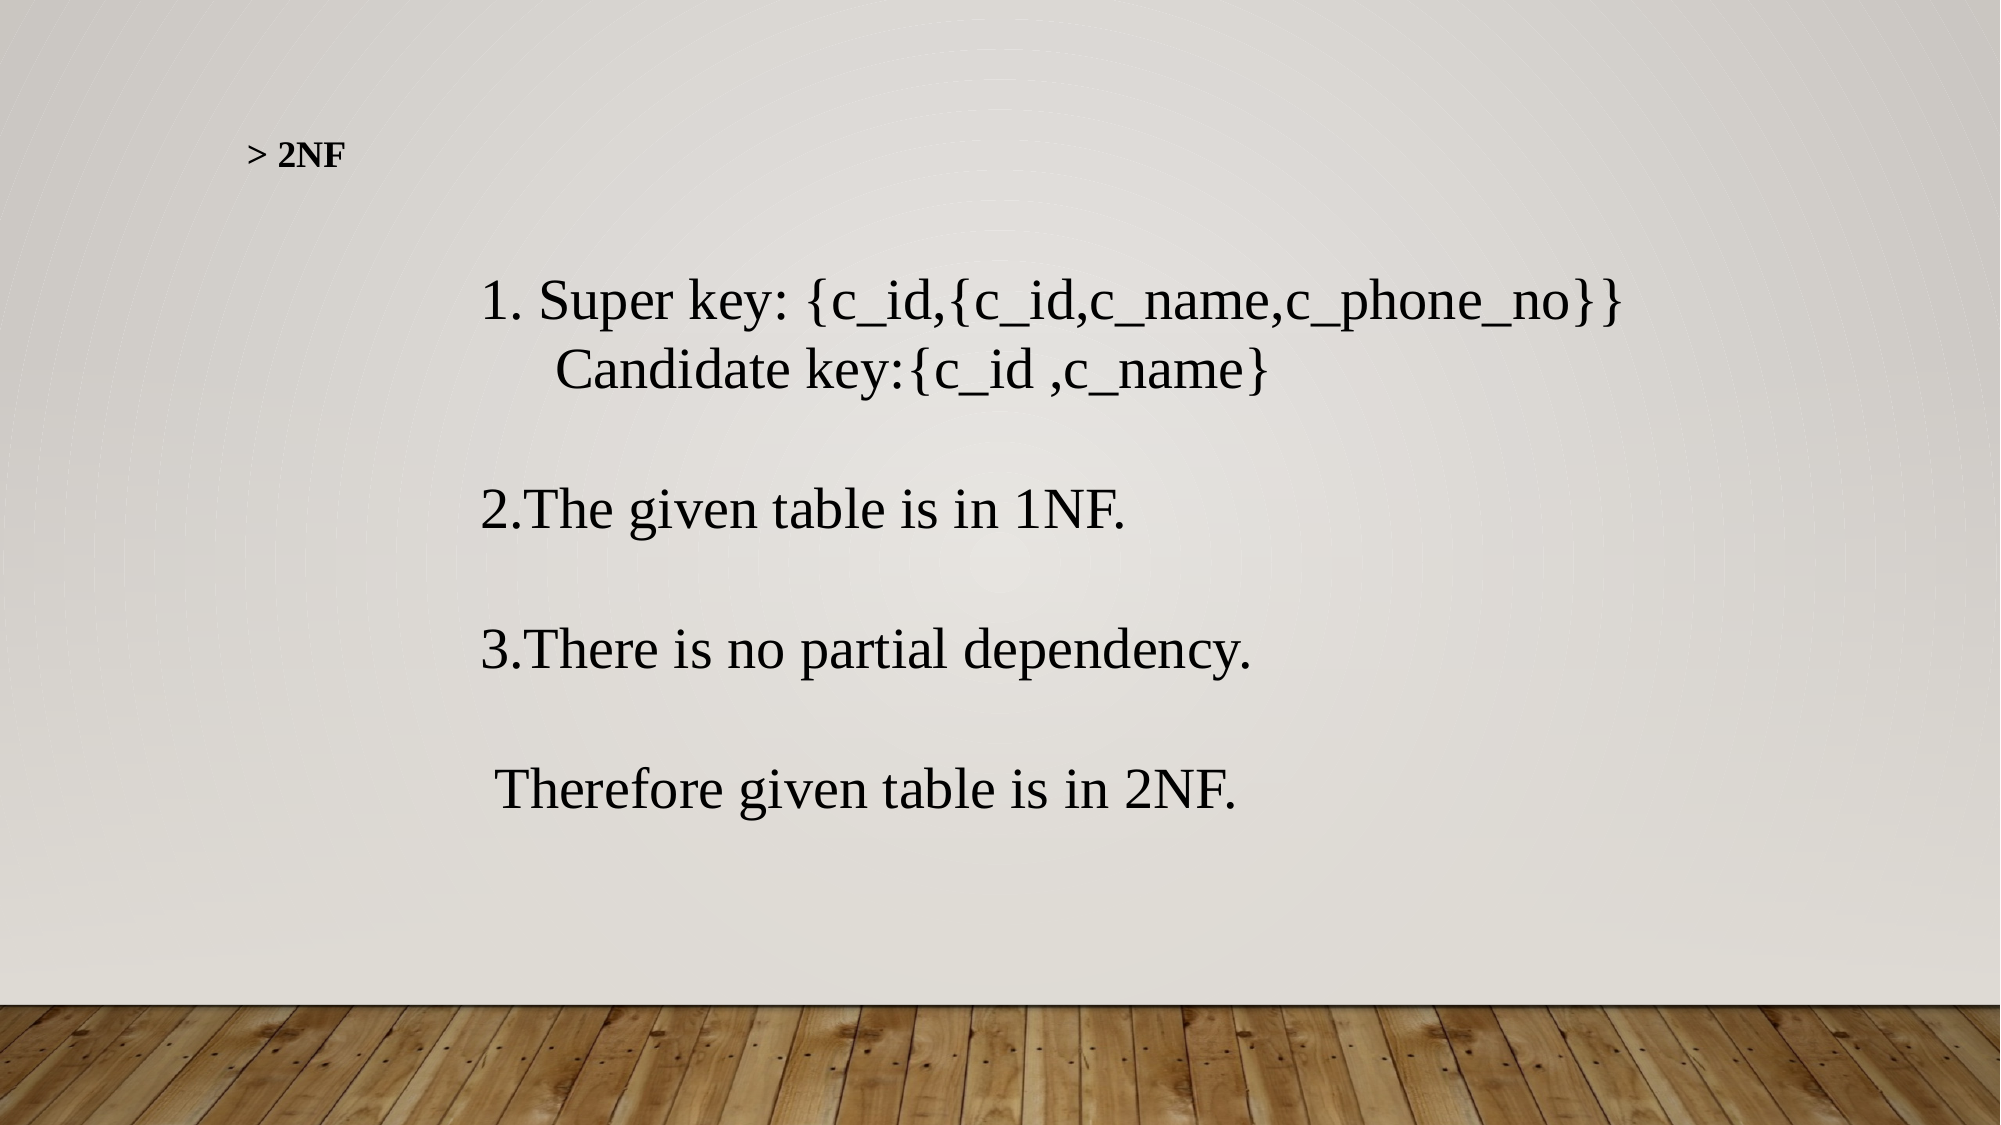

> 2NF

1. Super key: {c_id,{c_id,c_name,c_phone_no}}
Candidate key:{c_id ,c_name}

2.The given table is in 1NF.

3.There is no partial dependency.

 Therefore given table is in 2NF.